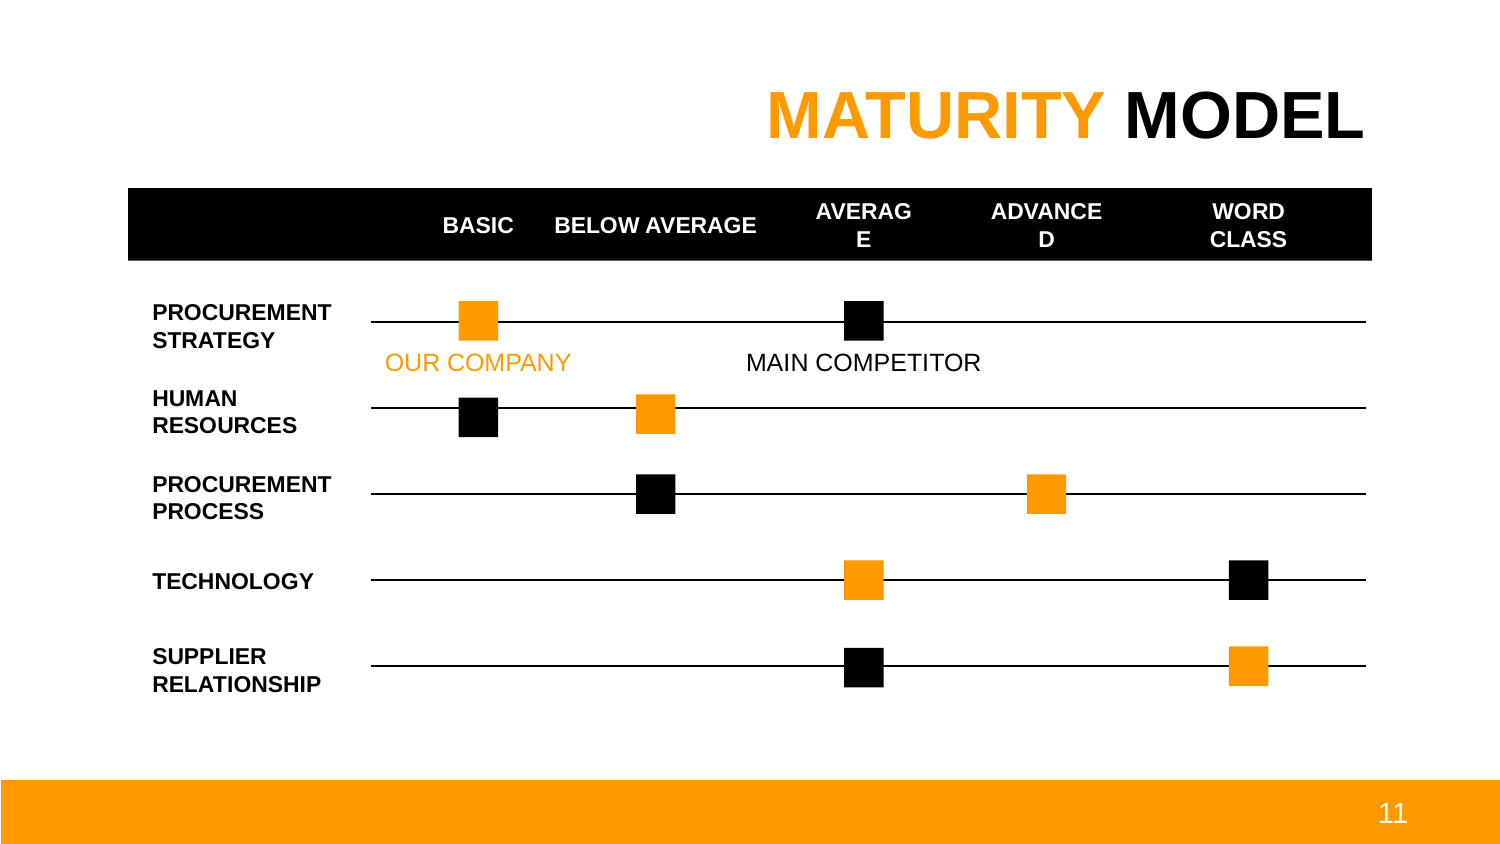

# MATURITY MODEL
BASIC
BELOW AVERAGE
AVERAGE
ADVANCED
WORD CLASS
PROCUREMENT STRATEGY

OUR COMPANY
MAIN COMPETITOR
HUMAN RESOURCES

PROCUREMENT PROCESS

TECHNOLOGY

SUPPLIER RELATIONSHIP